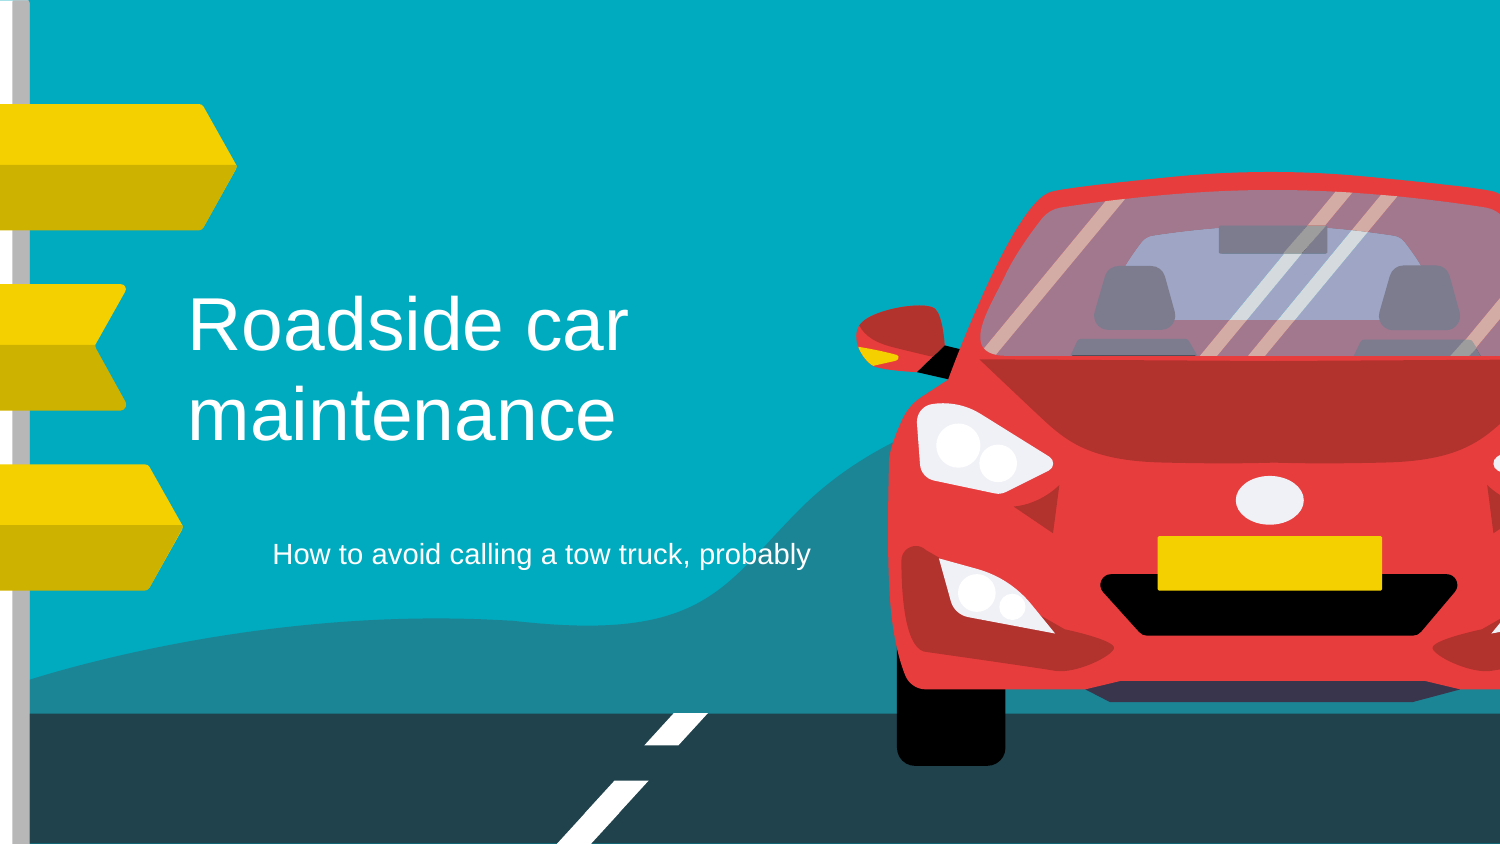

# Roadside car maintenance

How to avoid calling a tow truck, probably